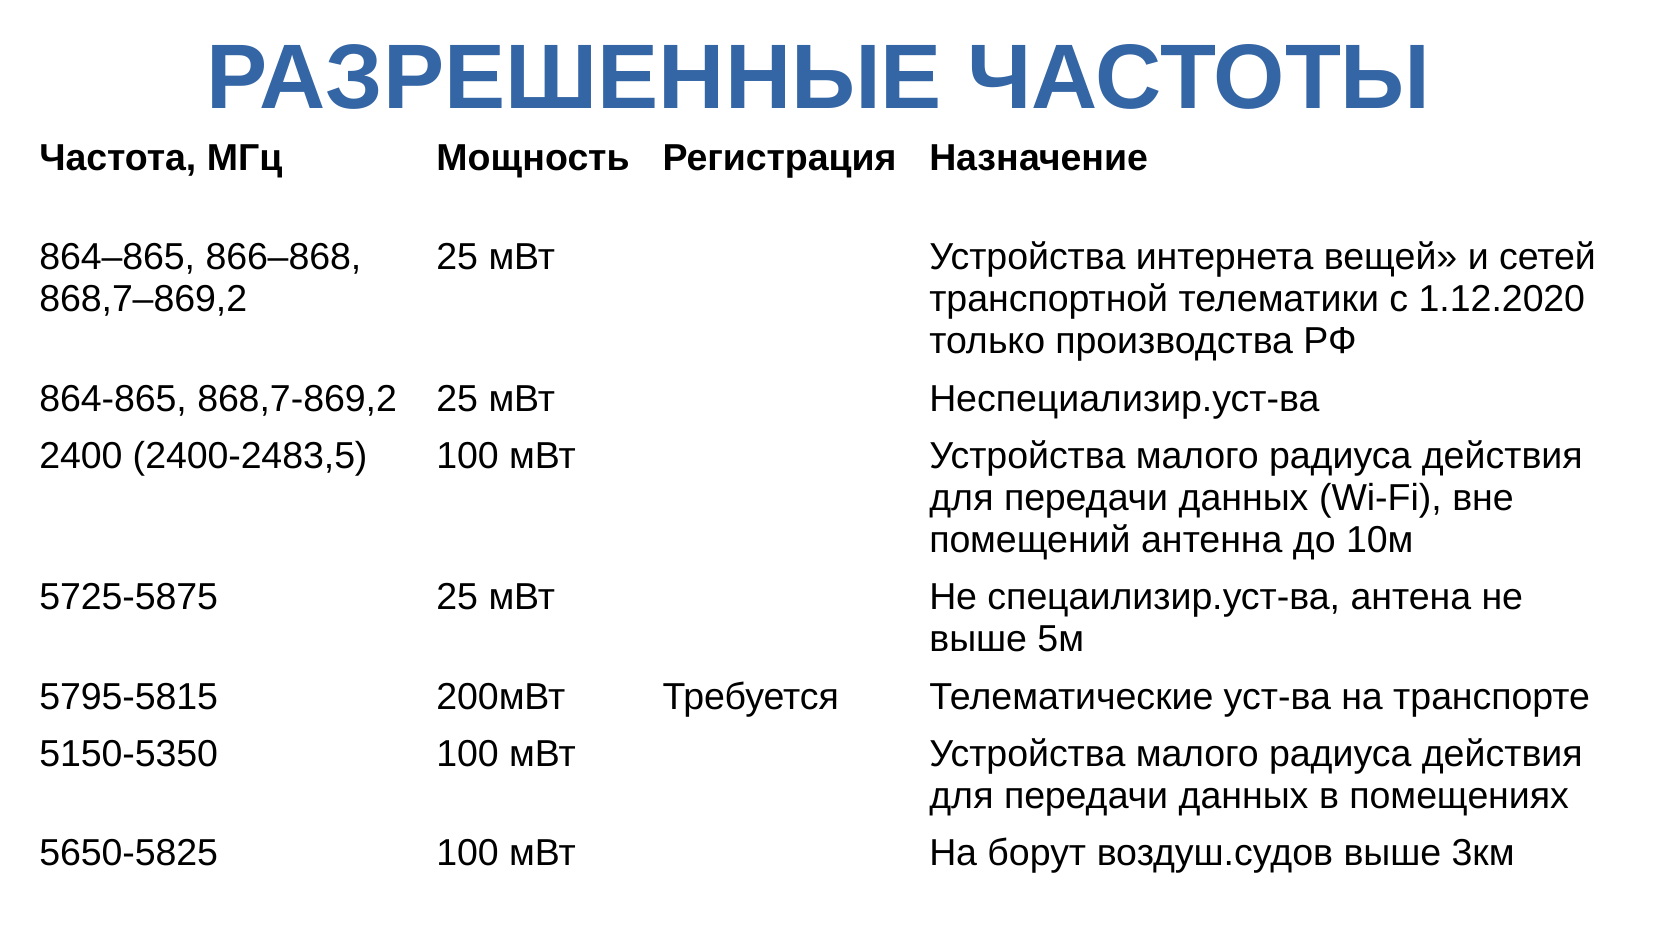

РАЗРЕШЕННЫЕ ЧАСТОТЫ
| Частота, МГц | Мощность | Регистрация | Назначение |
| --- | --- | --- | --- |
| 864–865, 866–868, 868,7–869,2 | 25 мВт |  | Устройства интернета вещей» и сетей транспортной телематики с 1.12.2020 только производства РФ |
| 864-865, 868,7-869,2 | 25 мВт |  | Неспециализир.уст-ва |
| 2400 (2400-2483,5) | 100 мВт |  | Устройства малого радиуса действия для передачи данных (Wi-Fi), вне помещений антенна до 10м |
| 5725-5875 | 25 мВт |  | Не спецаилизир.уст-ва, антена не выше 5м |
| 5795-5815 | 200мВт | Требуется | Телематические уст-ва на транспорте |
| 5150-5350 | 100 мВт |  | Устройства малого радиуса действия для передачи данных в помещениях |
| 5650-5825 | 100 мВт |  | На борут воздуш.судов выше 3км |